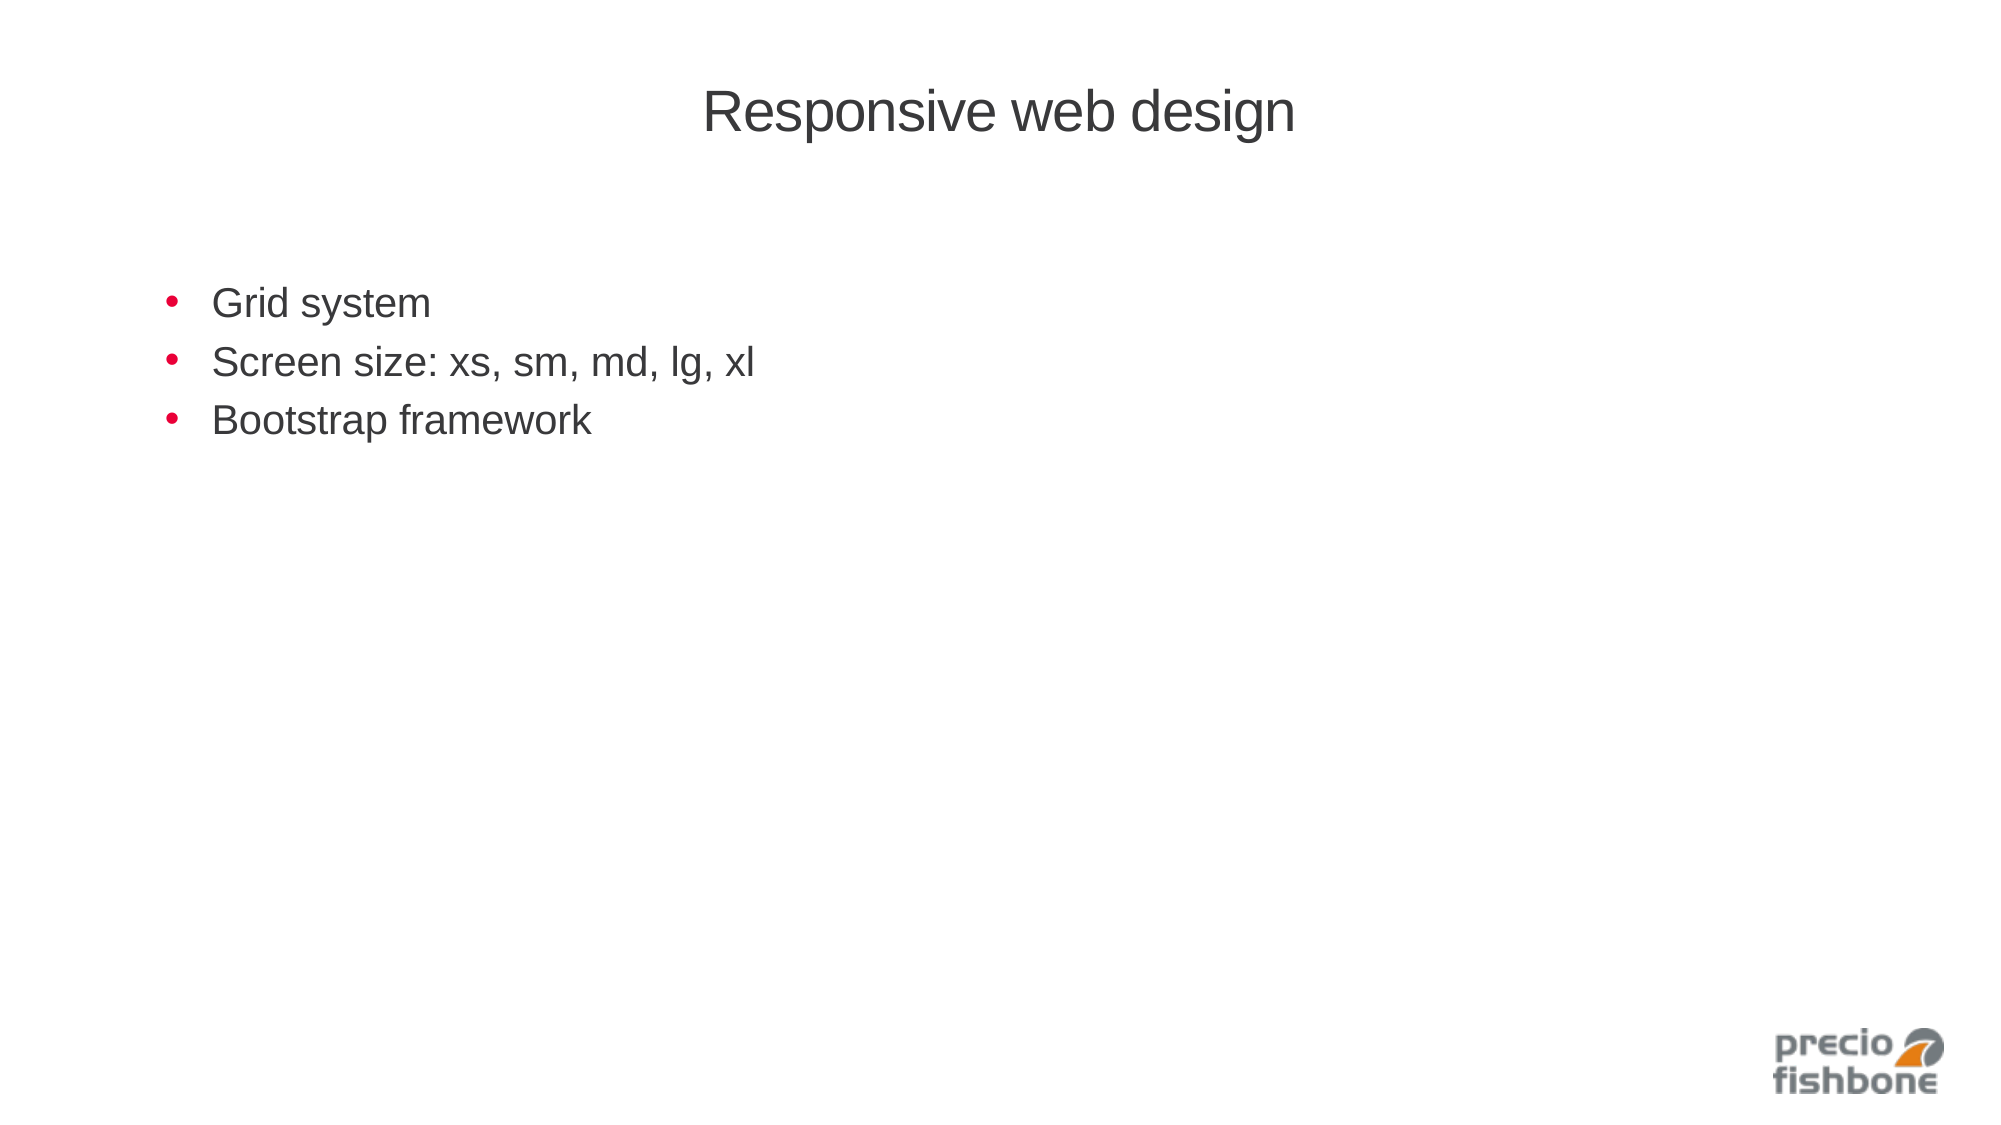

# Responsive web design

Grid system
Screen size: xs, sm, md, lg, xl
Bootstrap framework